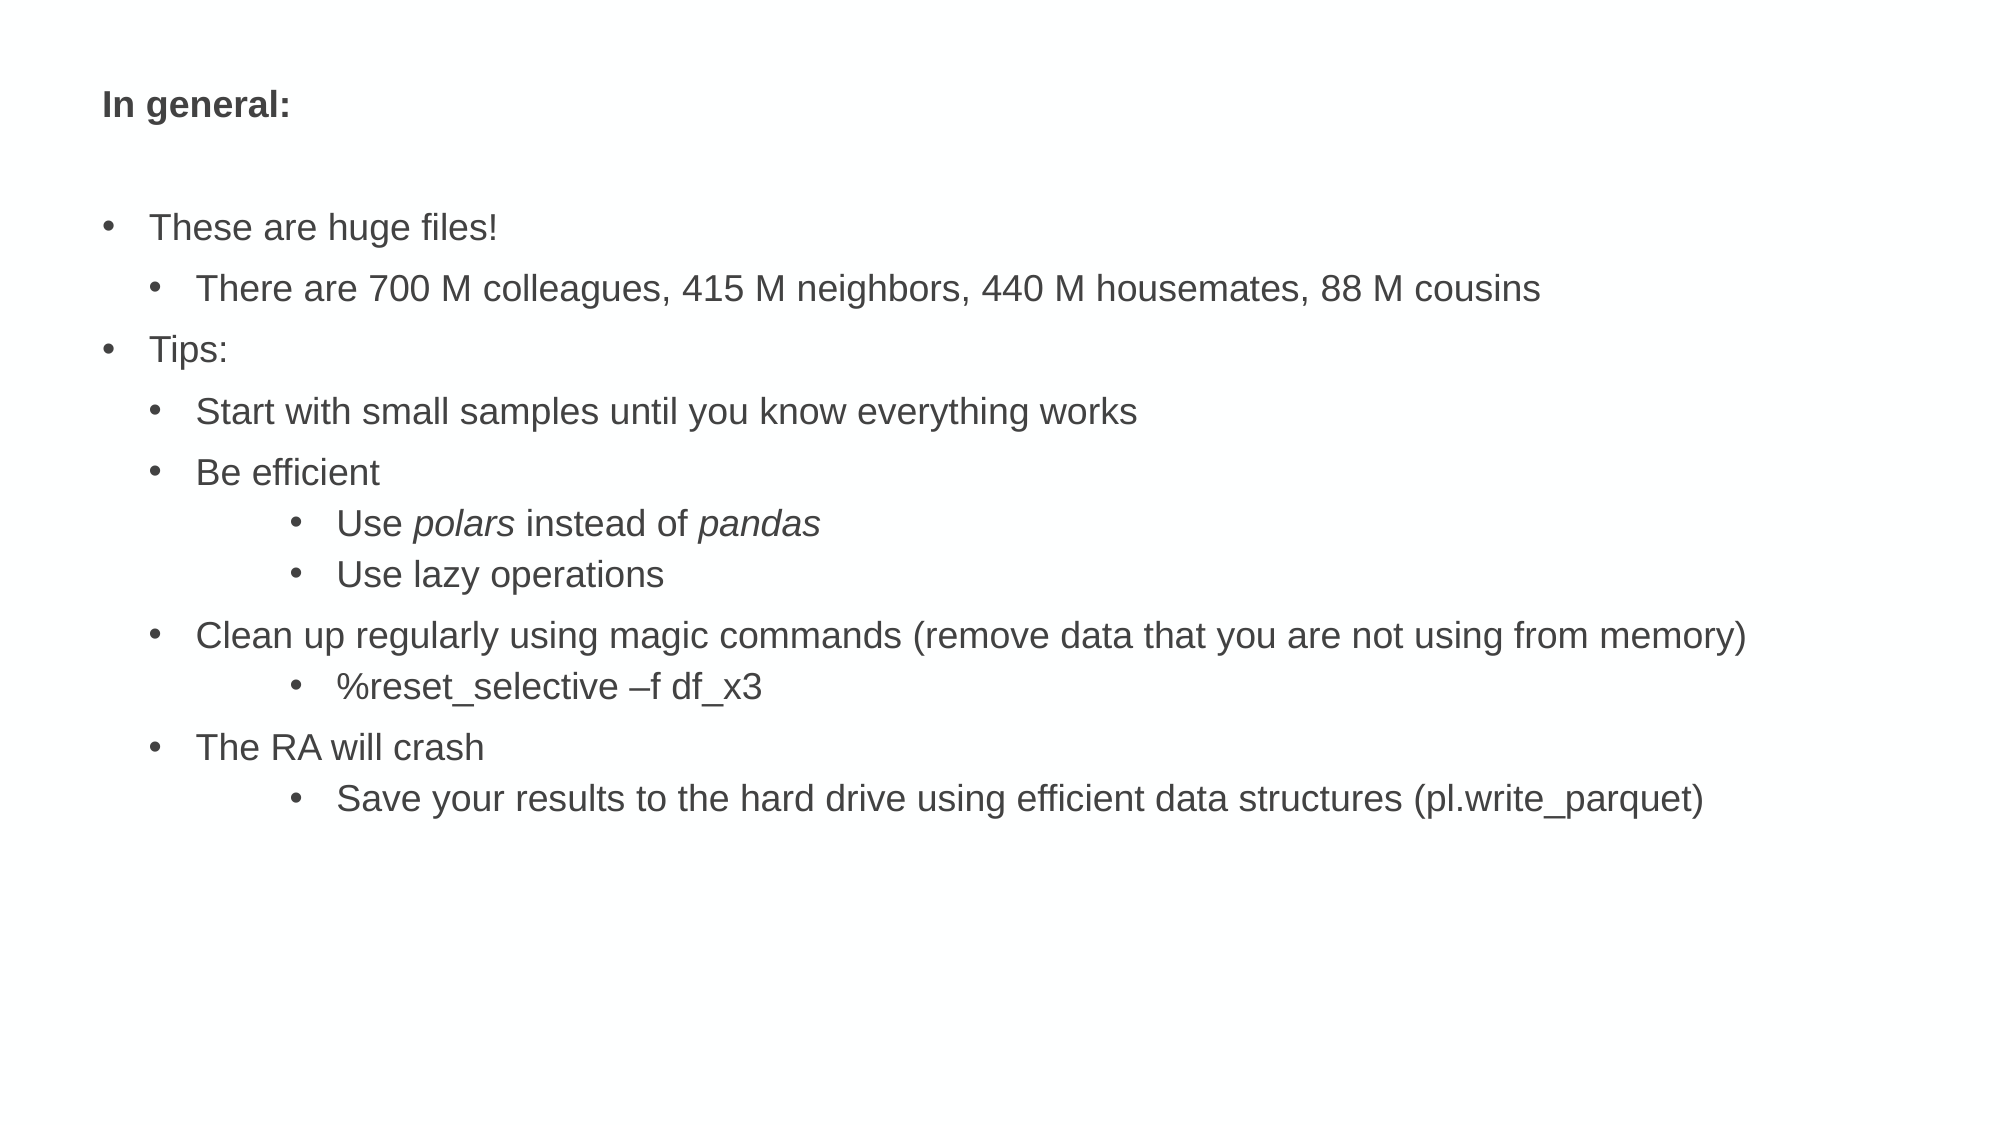

In general:

These are huge files!
There are 700 M colleagues, 415 M neighbors, 440 M housemates, 88 M cousins
Tips:
Start with small samples until you know everything works
Be efficient
Use polars instead of pandas
Use lazy operations
Clean up regularly using magic commands (remove data that you are not using from memory)
%reset_selective –f df_x3
The RA will crash
Save your results to the hard drive using efficient data structures (pl.write_parquet)